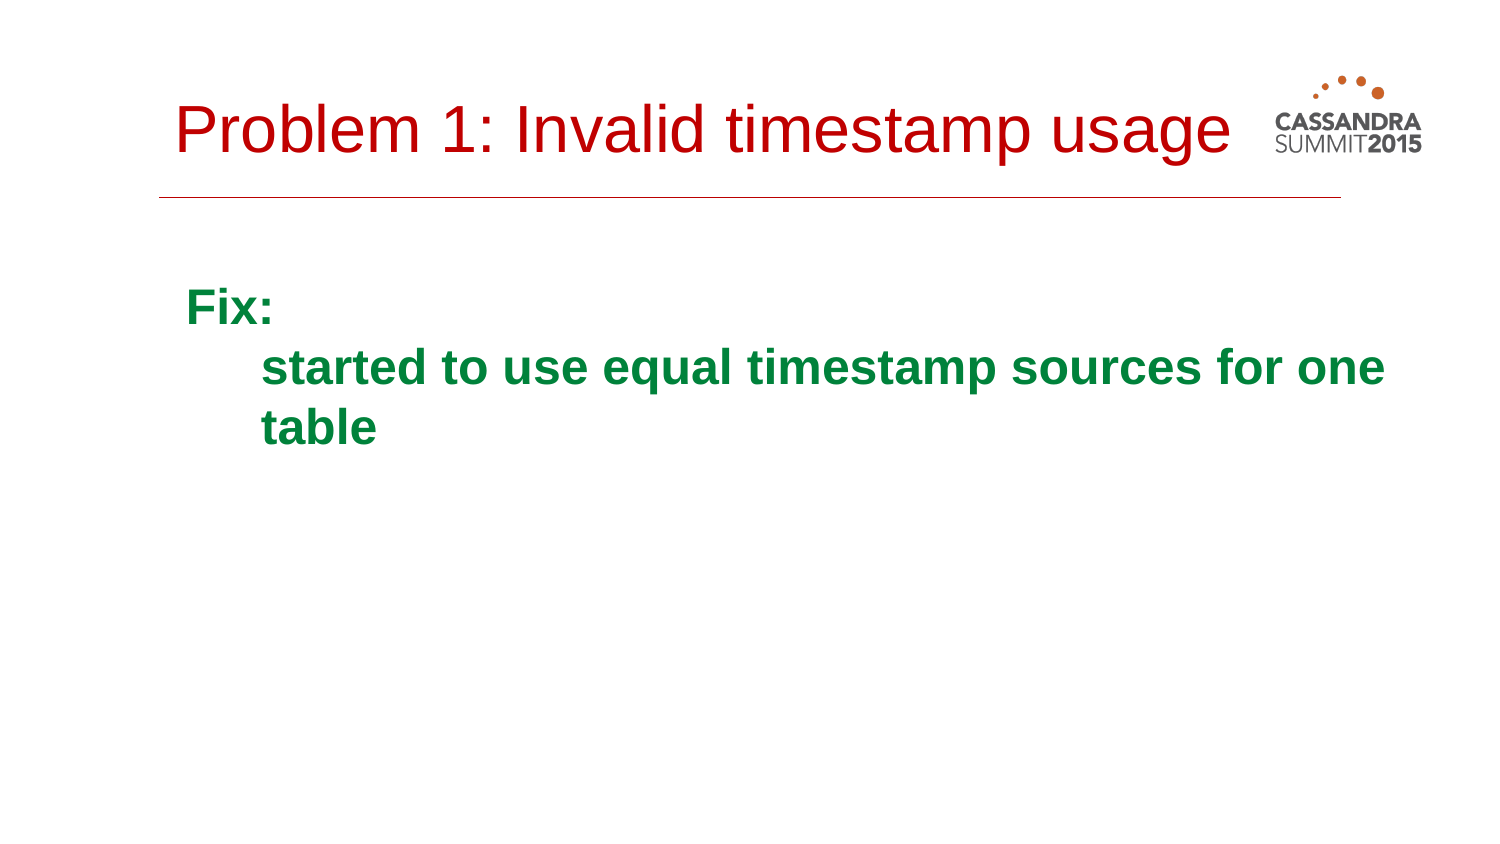

# Problem 1: Invalid timestamp usage

Fix:
started to use equal timestamp sources for one    table